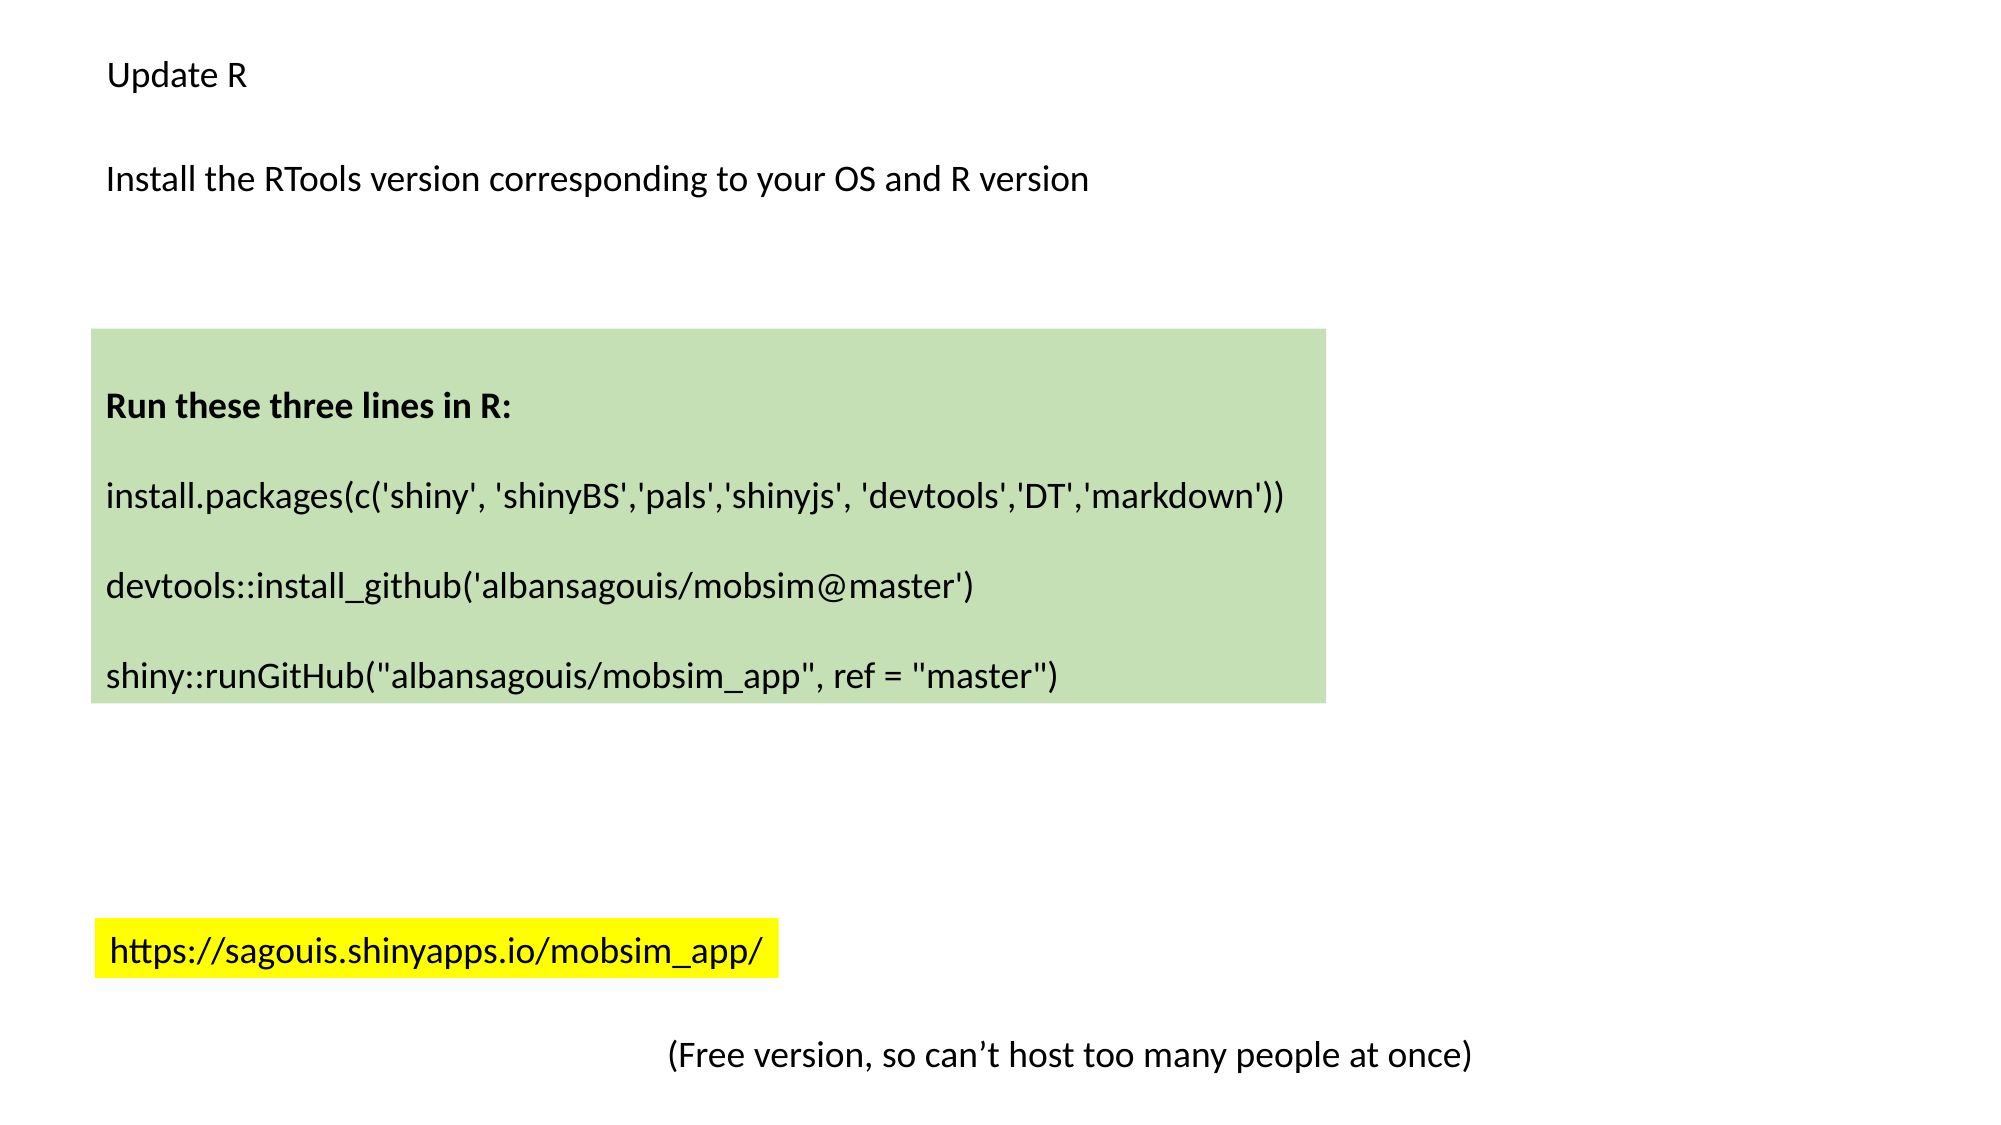

Update R
Install the RTools version corresponding to your OS and R version

Run these three lines in R:

install.packages(c('shiny', 'shinyBS','pals','shinyjs', 'devtools','DT','markdown'))

devtools::install_github('albansagouis/mobsim@master')

shiny::runGitHub("albansagouis/mobsim_app", ref = "master")
https://sagouis.shinyapps.io/mobsim_app/
(Free version, so can’t host too many people at once)